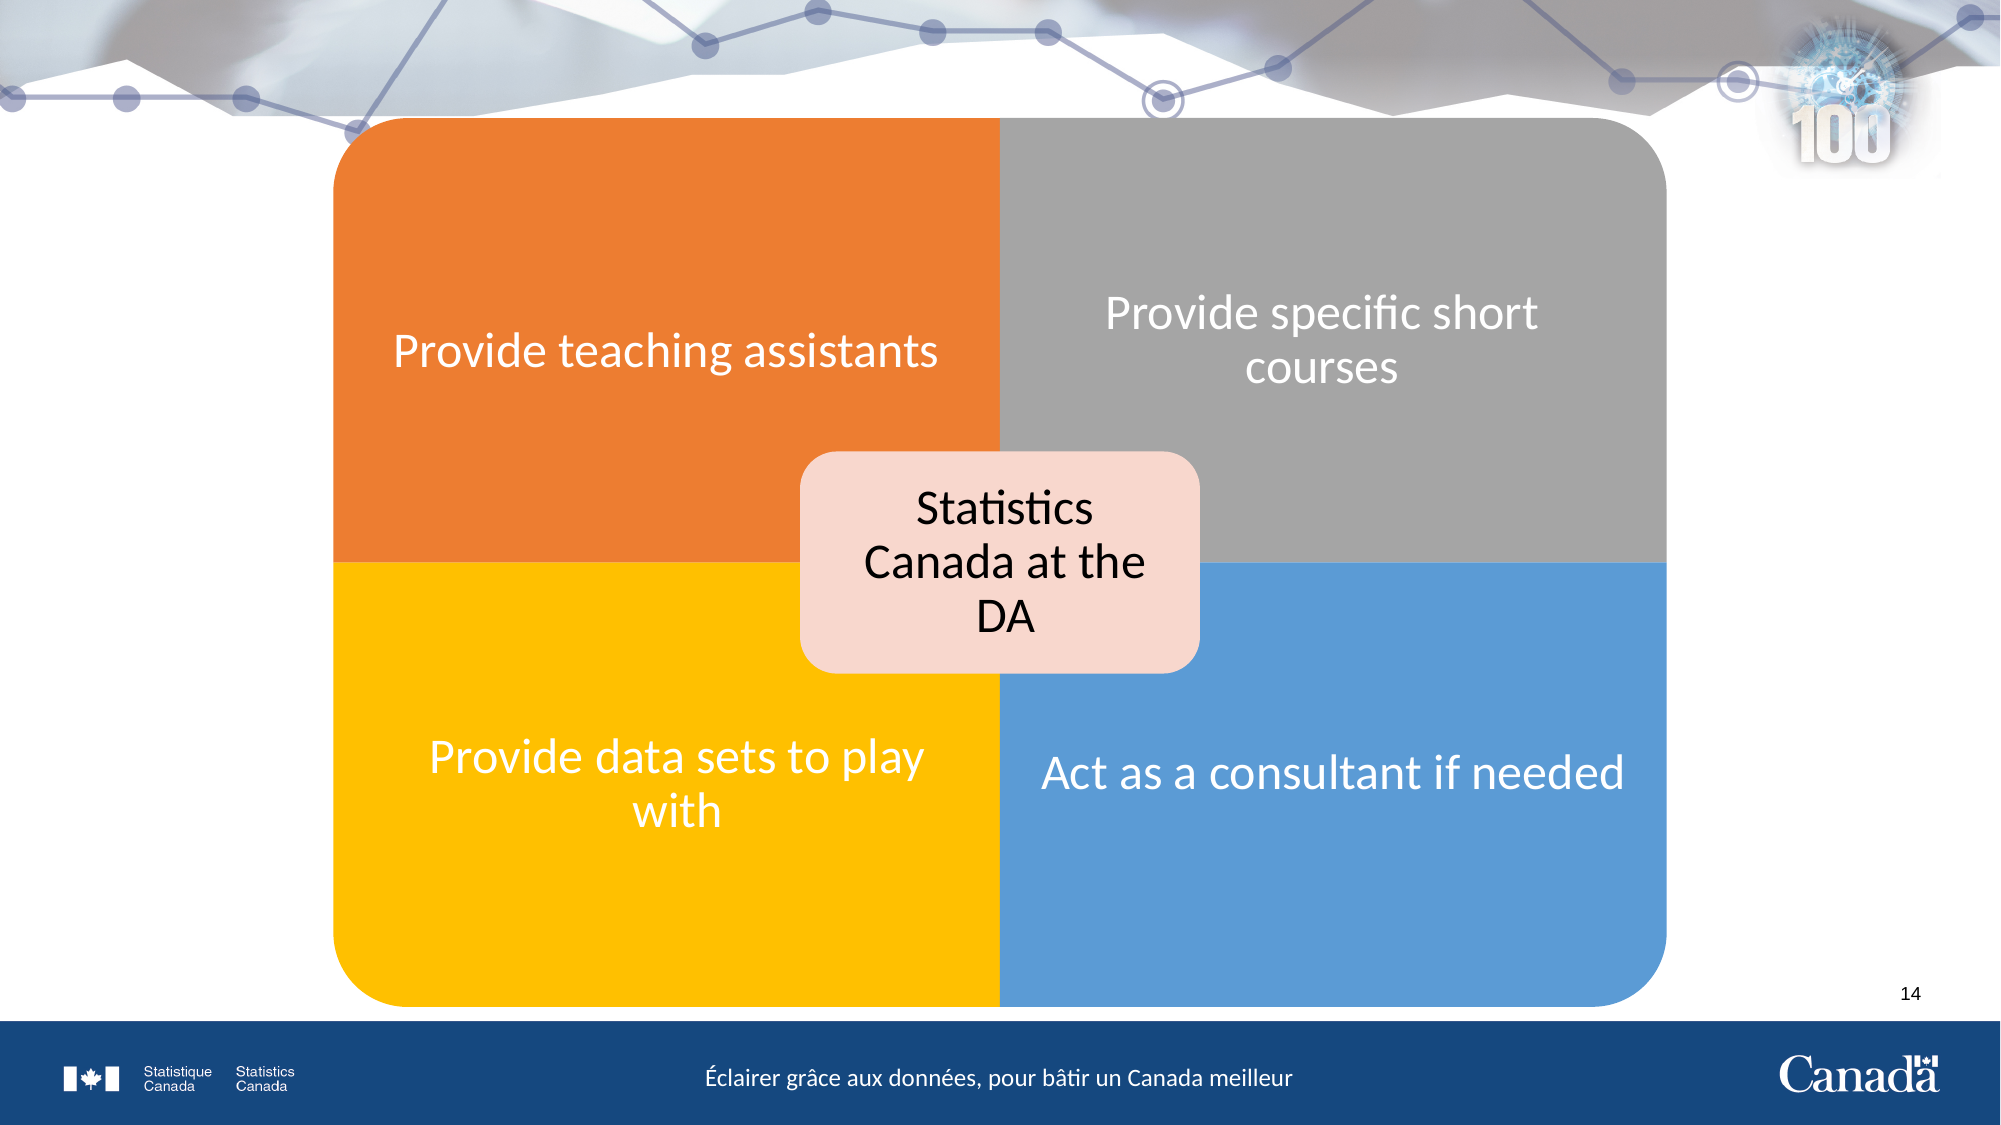

Provide teaching assistants
Provide specific short courses
Provide data sets to play with
Act as a consultant if needed
Statistics Canada at the DA
14